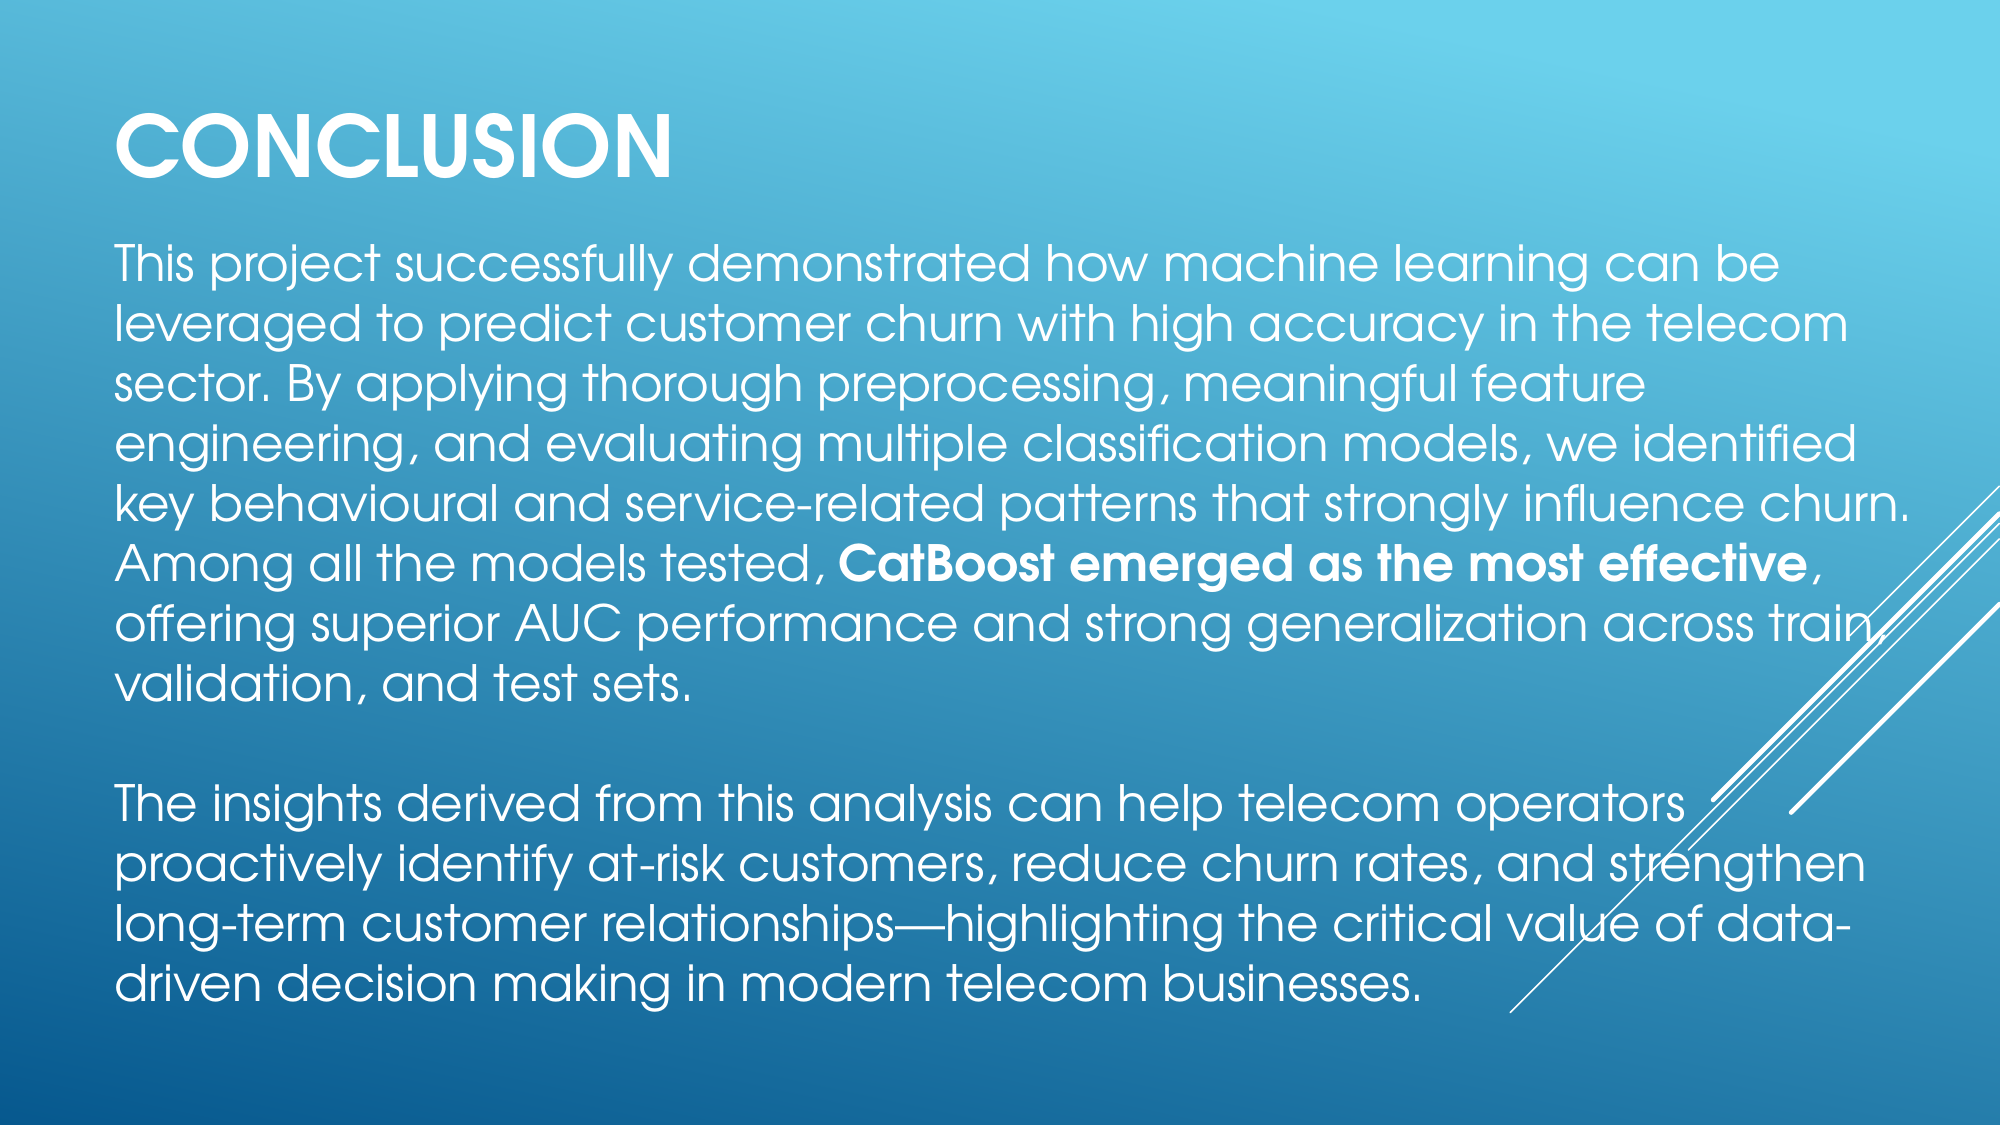

# CONCLUSION
This project successfully demonstrated how machine learning can be leveraged to predict customer churn with high accuracy in the telecom sector. By applying thorough preprocessing, meaningful feature engineering, and evaluating multiple classification models, we identified key behavioural and service-related patterns that strongly influence churn. Among all the models tested, CatBoost emerged as the most effective, offering superior AUC performance and strong generalization across train, validation, and test sets.
The insights derived from this analysis can help telecom operators proactively identify at-risk customers, reduce churn rates, and strengthen long-term customer relationships—highlighting the critical value of data-driven decision making in modern telecom businesses.